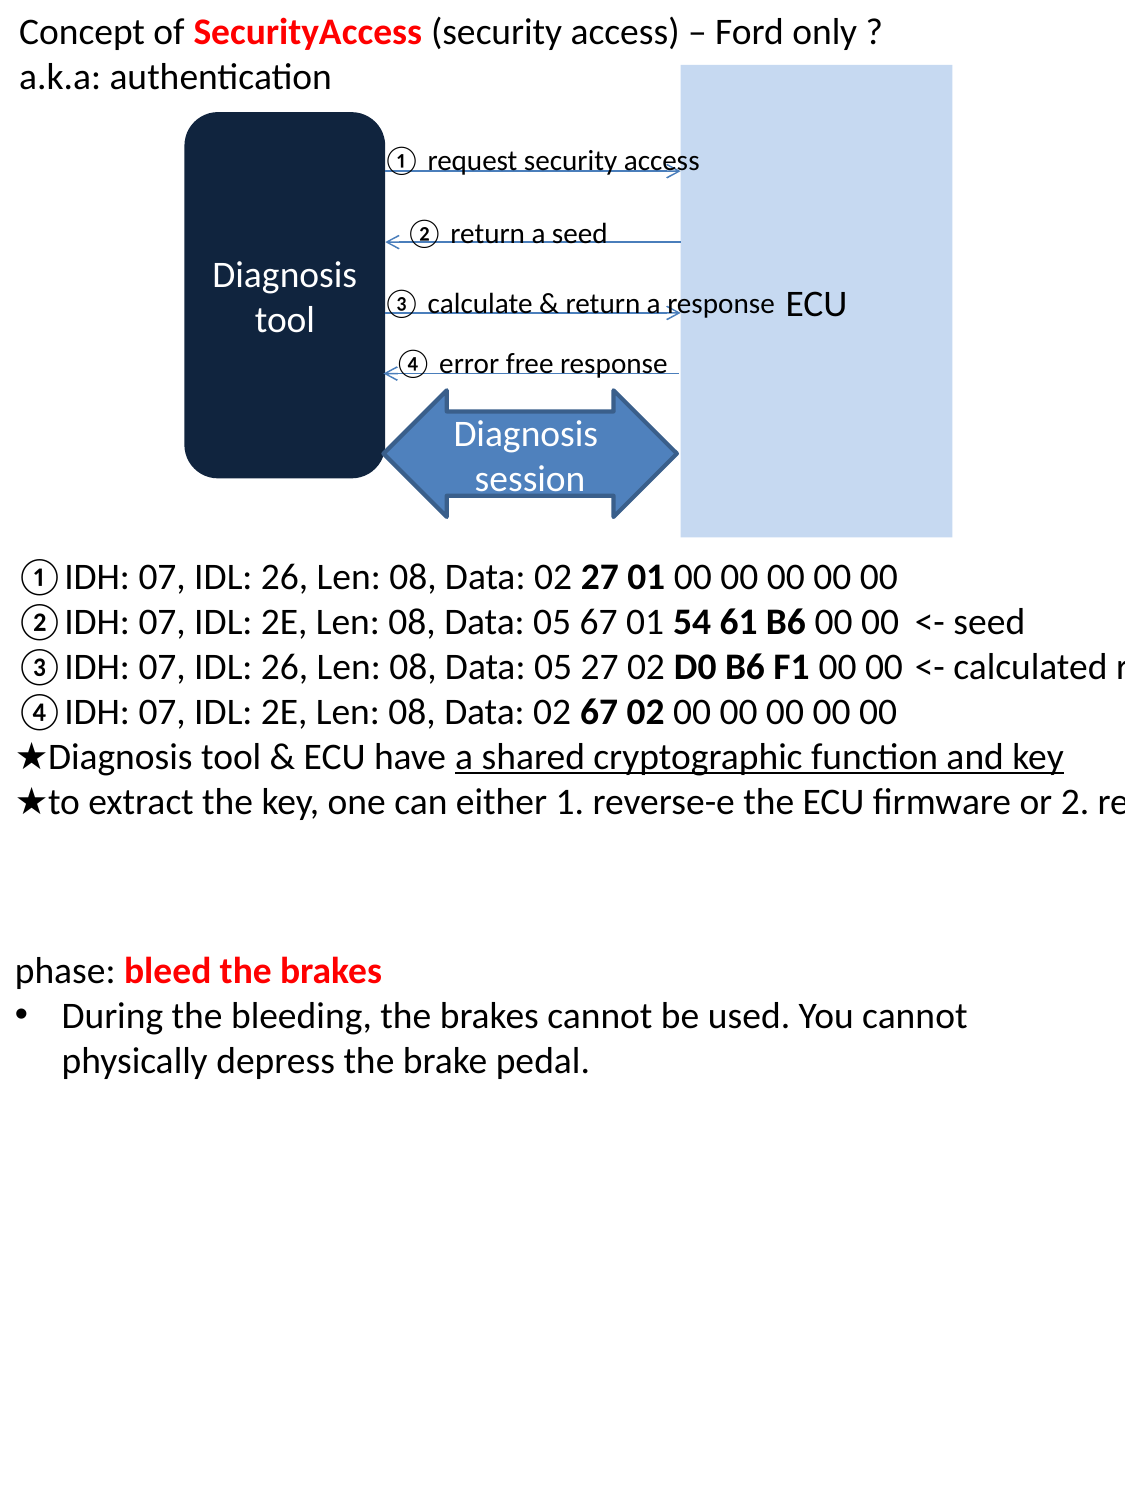

Concept of SecurityAccess (security access) – Ford only ?
a.k.a: authentication
ECU
Diagnosis
tool
① request security access
② return a seed
③ calculate & return a response
④ error free response
Diagnosis
session
①IDH: 07, IDL: 26, Len: 08, Data: 02 27 01 00 00 00 00 00
②IDH: 07, IDL: 2E, Len: 08, Data: 05 67 01 54 61 B6 00 00	<- seed
③IDH: 07, IDL: 26, Len: 08, Data: 05 27 02 D0 B6 F1 00 00 	<- calculated response
④IDH: 07, IDL: 2E, Len: 08, Data: 02 67 02 00 00 00 00 00
★Diagnosis tool & ECU have a shared cryptographic function and key
★to extract the key, one can either 1. reverse-e the ECU firmware or 2. reverse-e the Diagnosis tool (easier)
phase: bleed the brakes
During the bleeding, the brakes cannot be used. You cannot physically depress the brake pedal.